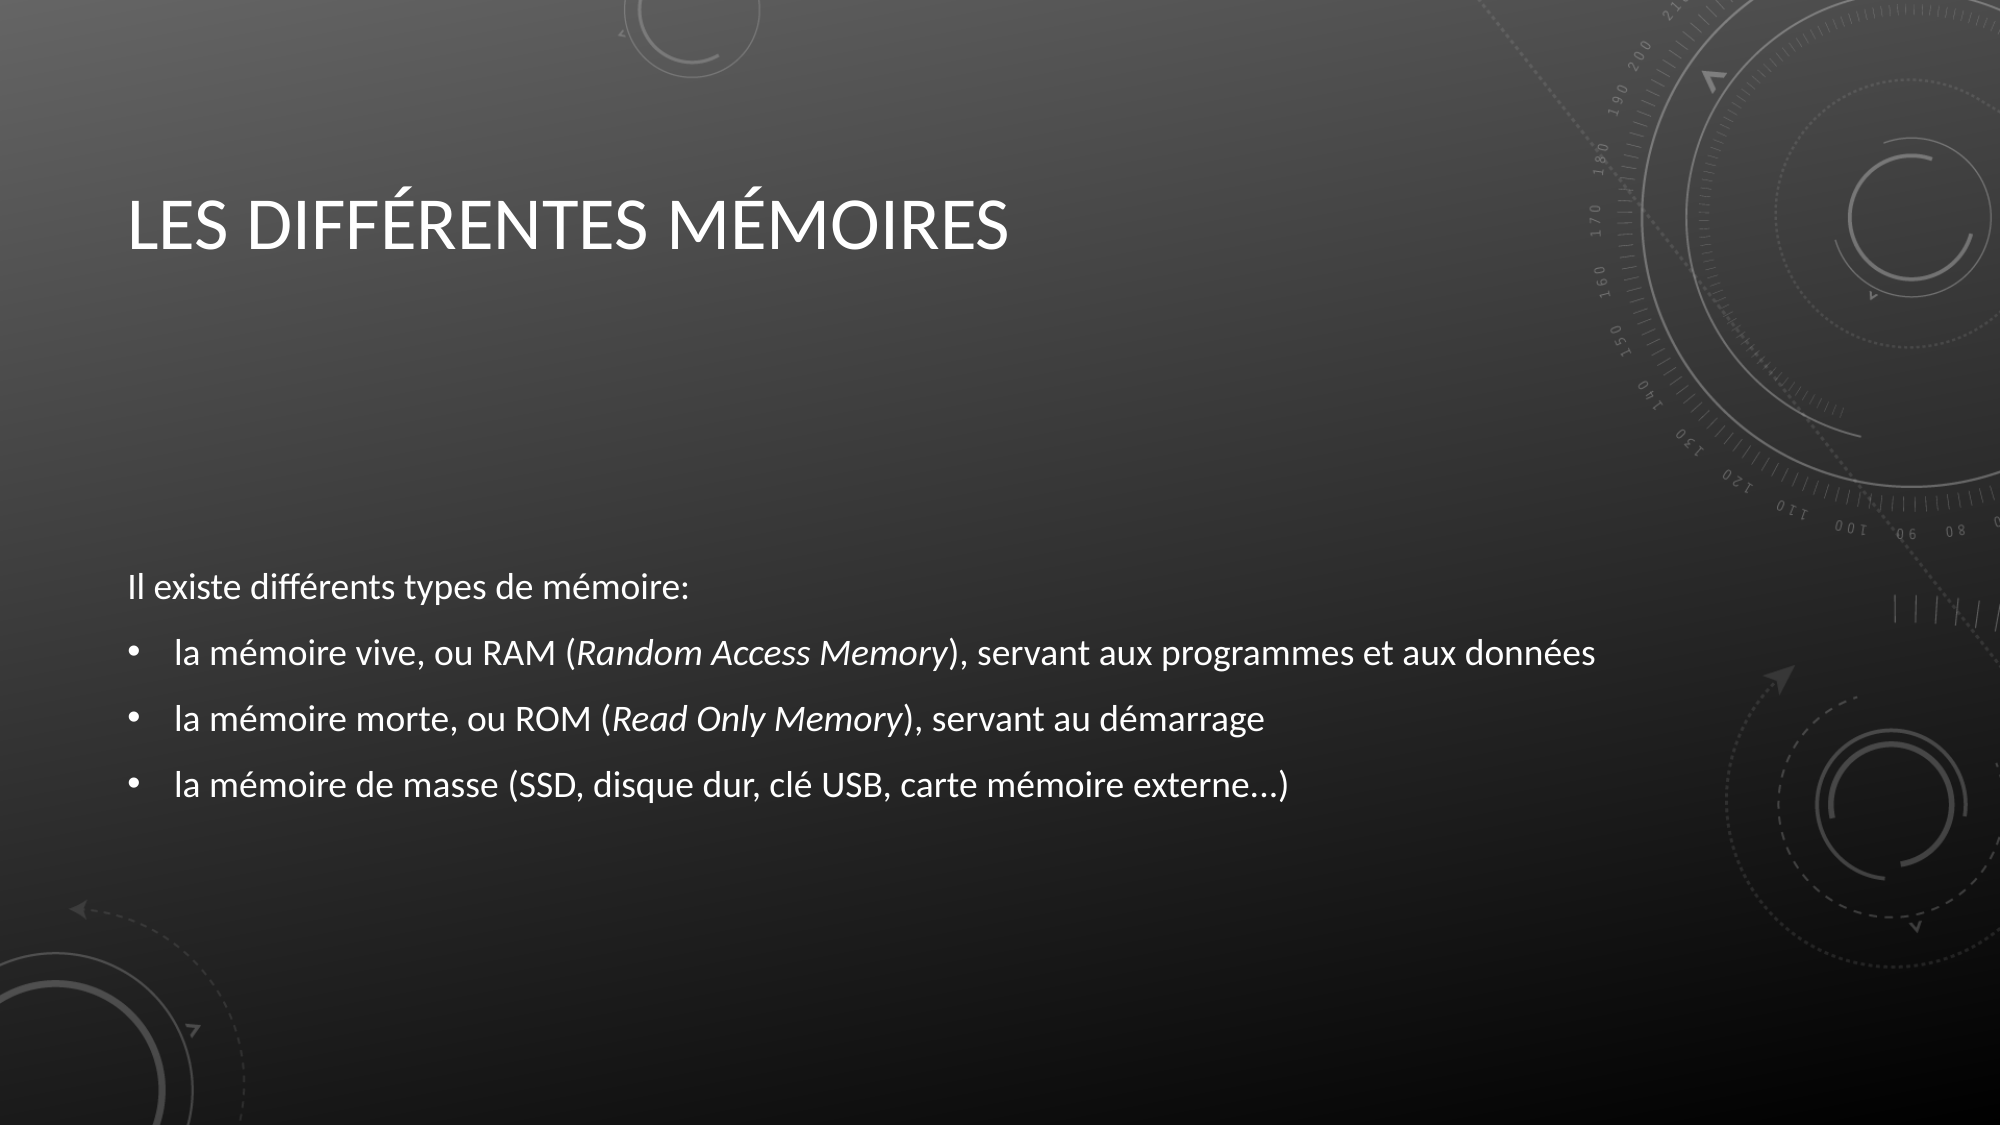

Les différentes mémoires

Il existe différents types de mémoire:
la mémoire vive, ou RAM (Random Access Memory), servant aux programmes et aux données
la mémoire morte, ou ROM (Read Only Memory), servant au démarrage
la mémoire de masse (SSD, disque dur, clé USB, carte mémoire externe...)